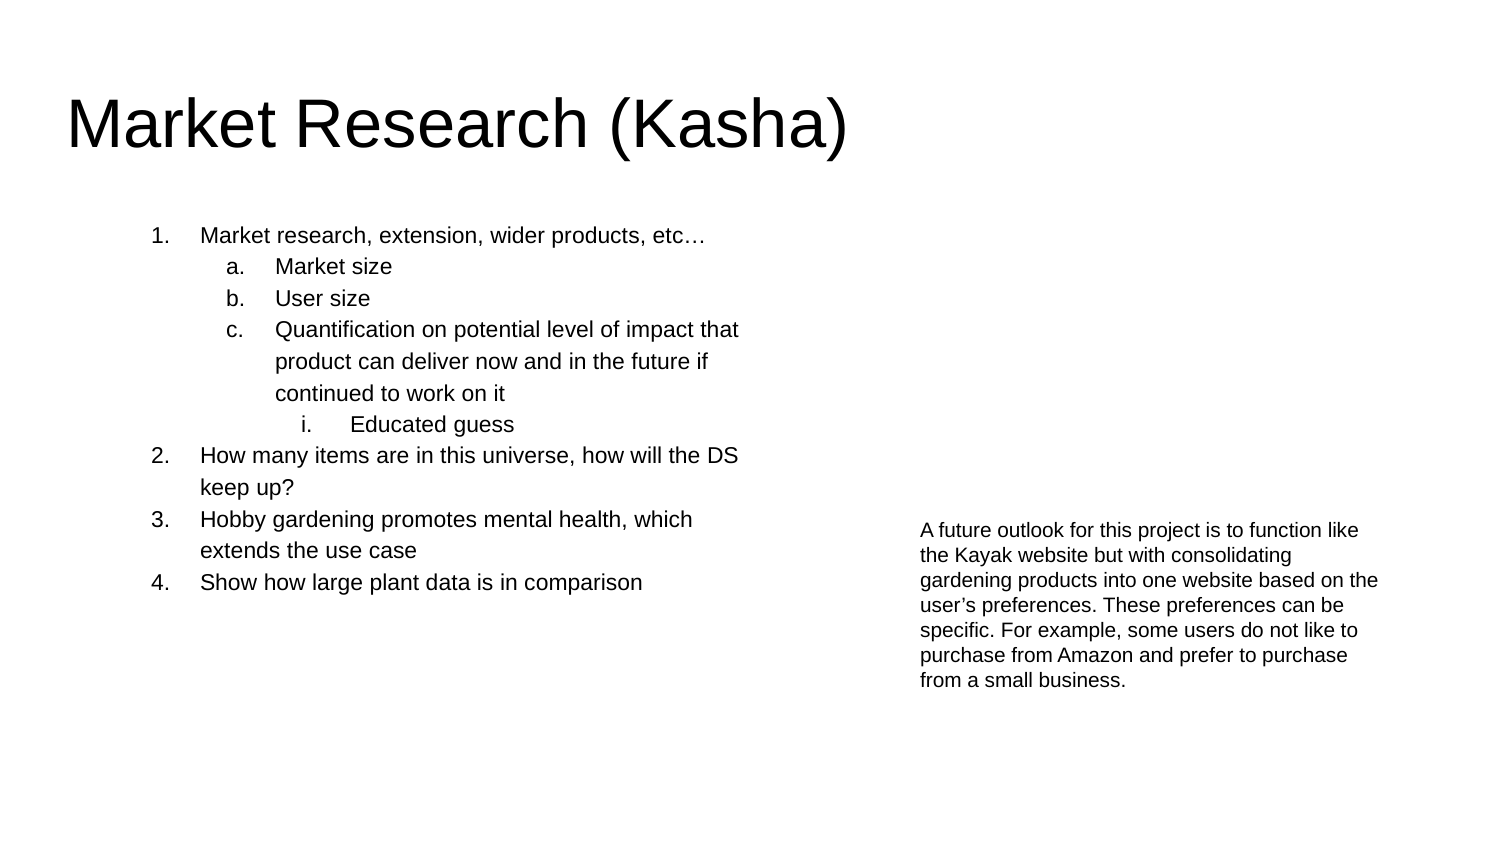

# Market Research (Kasha)
Market research, extension, wider products, etc…
Market size
User size
Quantification on potential level of impact that product can deliver now and in the future if continued to work on it
Educated guess
How many items are in this universe, how will the DS keep up?
Hobby gardening promotes mental health, which extends the use case
Show how large plant data is in comparison
A future outlook for this project is to function like the Kayak website but with consolidating gardening products into one website based on the user’s preferences. These preferences can be specific. For example, some users do not like to purchase from Amazon and prefer to purchase from a small business.